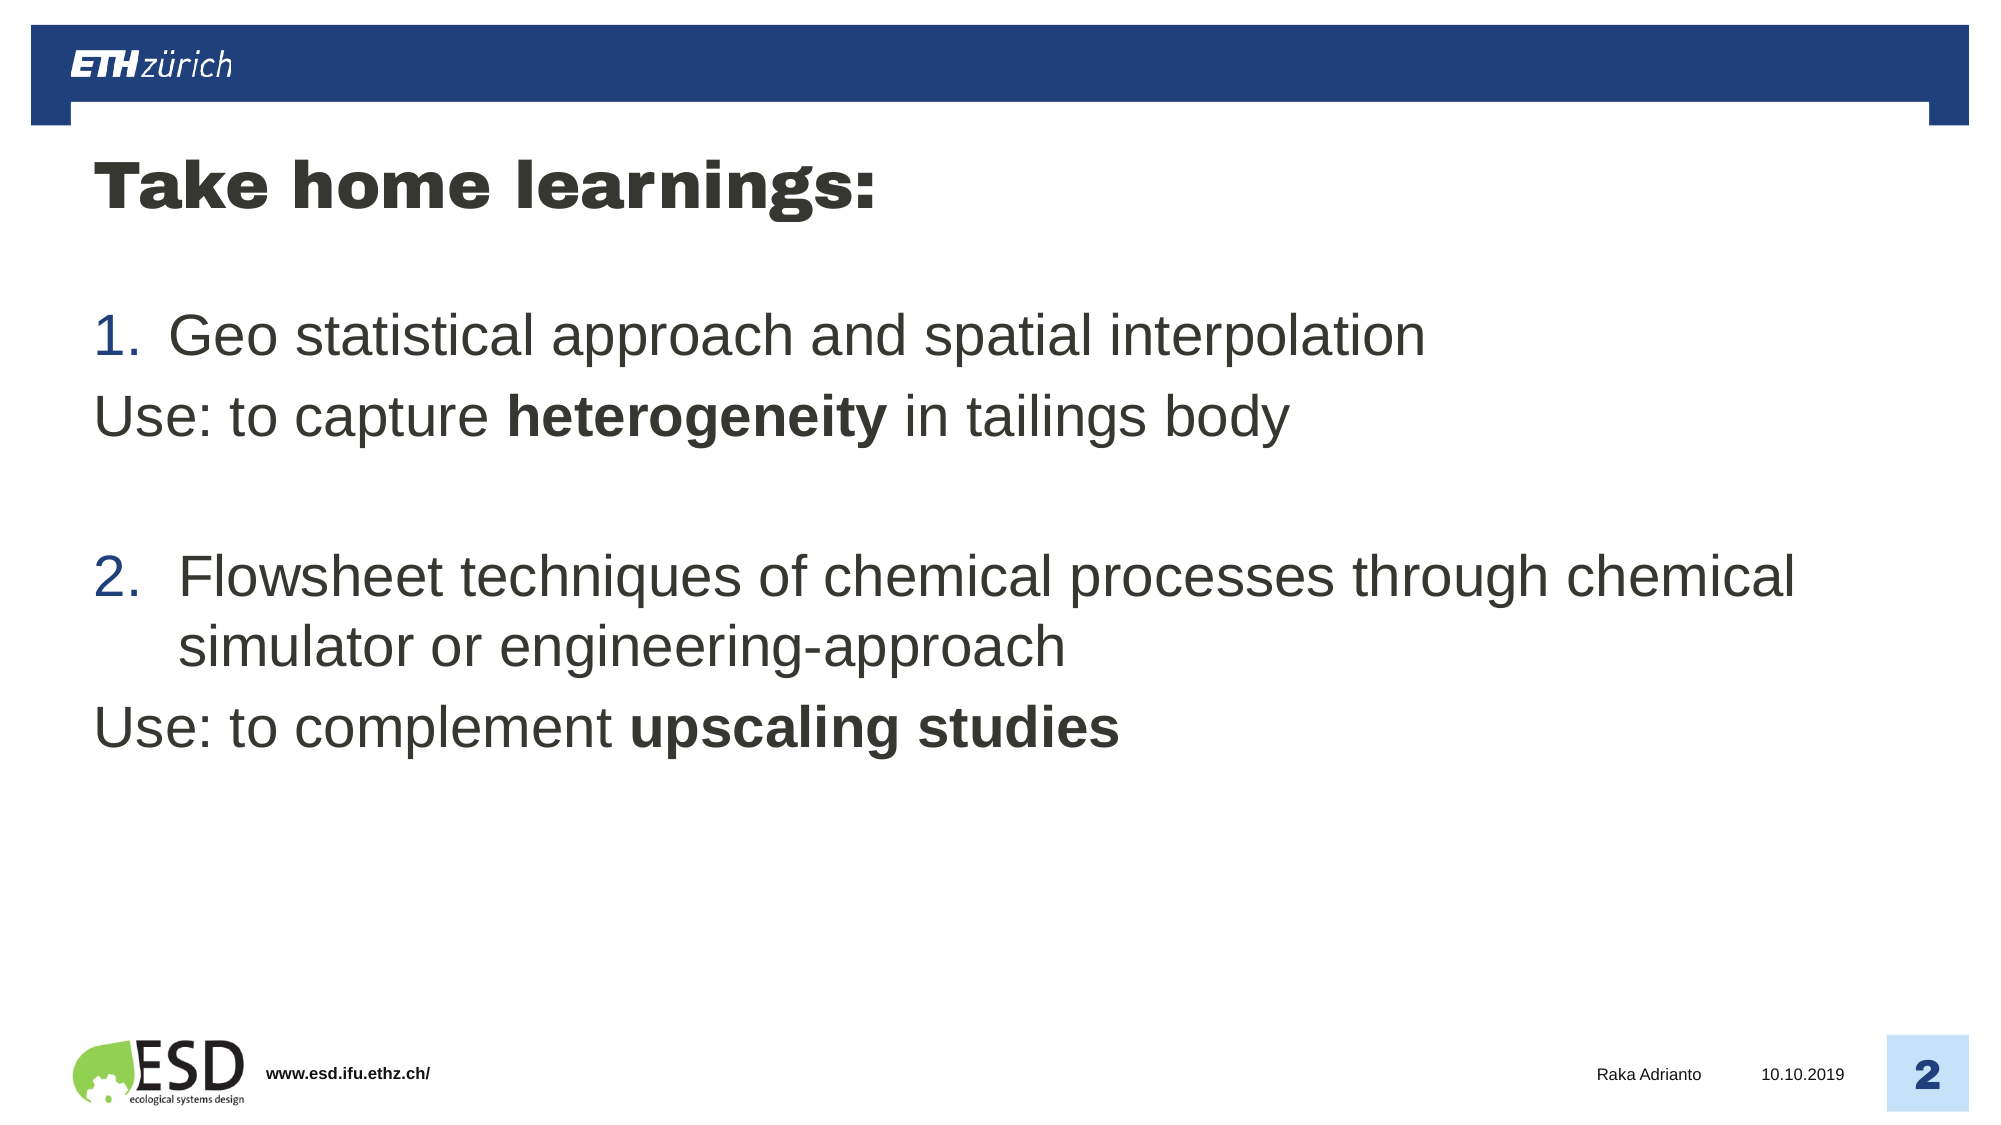

# Take home learnings:
Geo statistical approach and spatial interpolation
Use: to capture heterogeneity in tailings body

Flowsheet techniques of chemical processes through chemical simulator or engineering-approach
Use: to complement upscaling studies
Raka Adrianto
10.10.2019
2